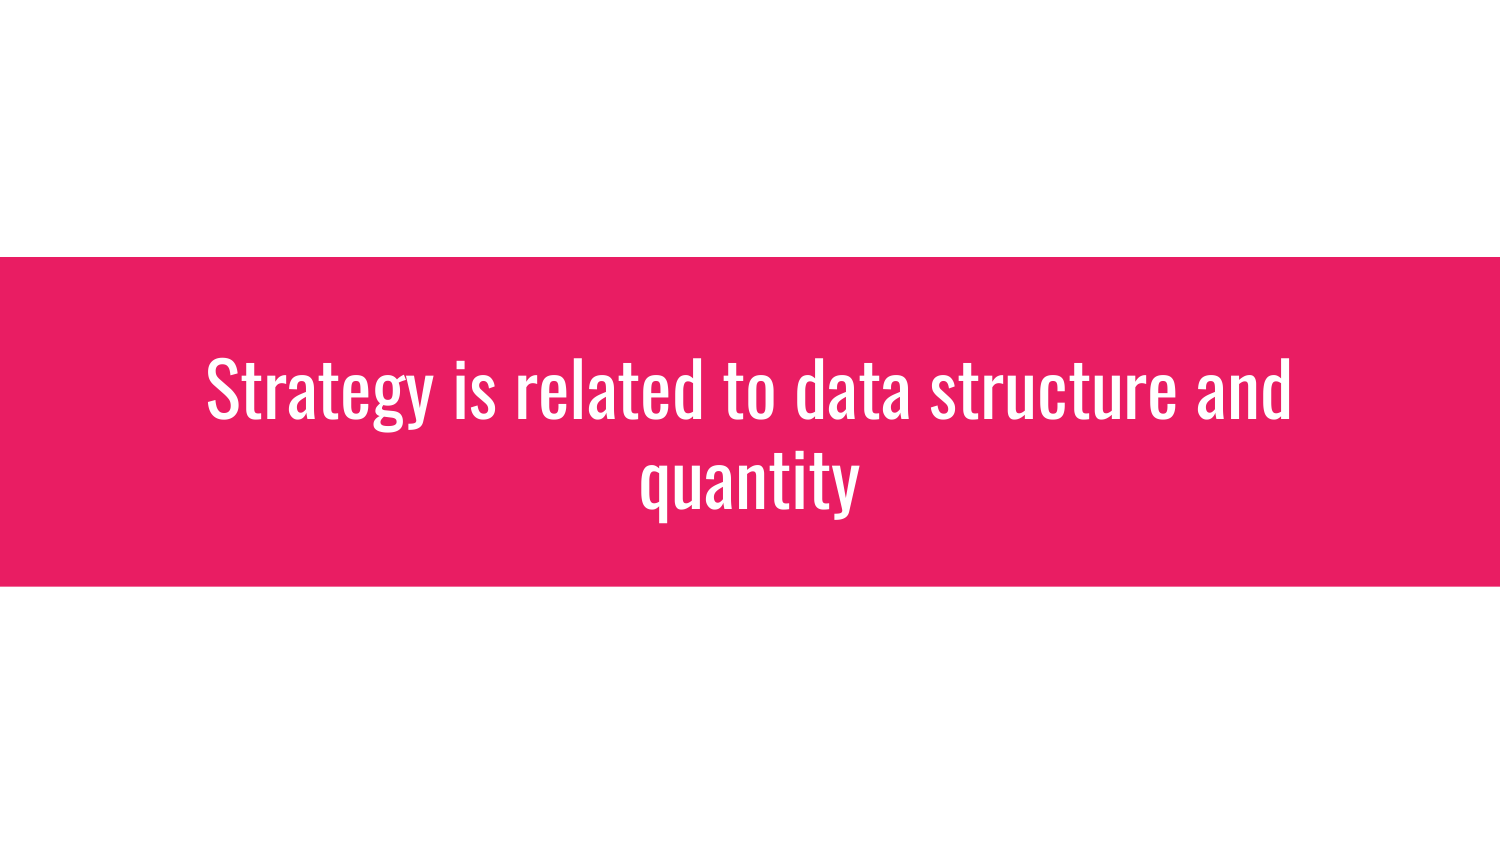

# Strategy is related to data structure and quantity